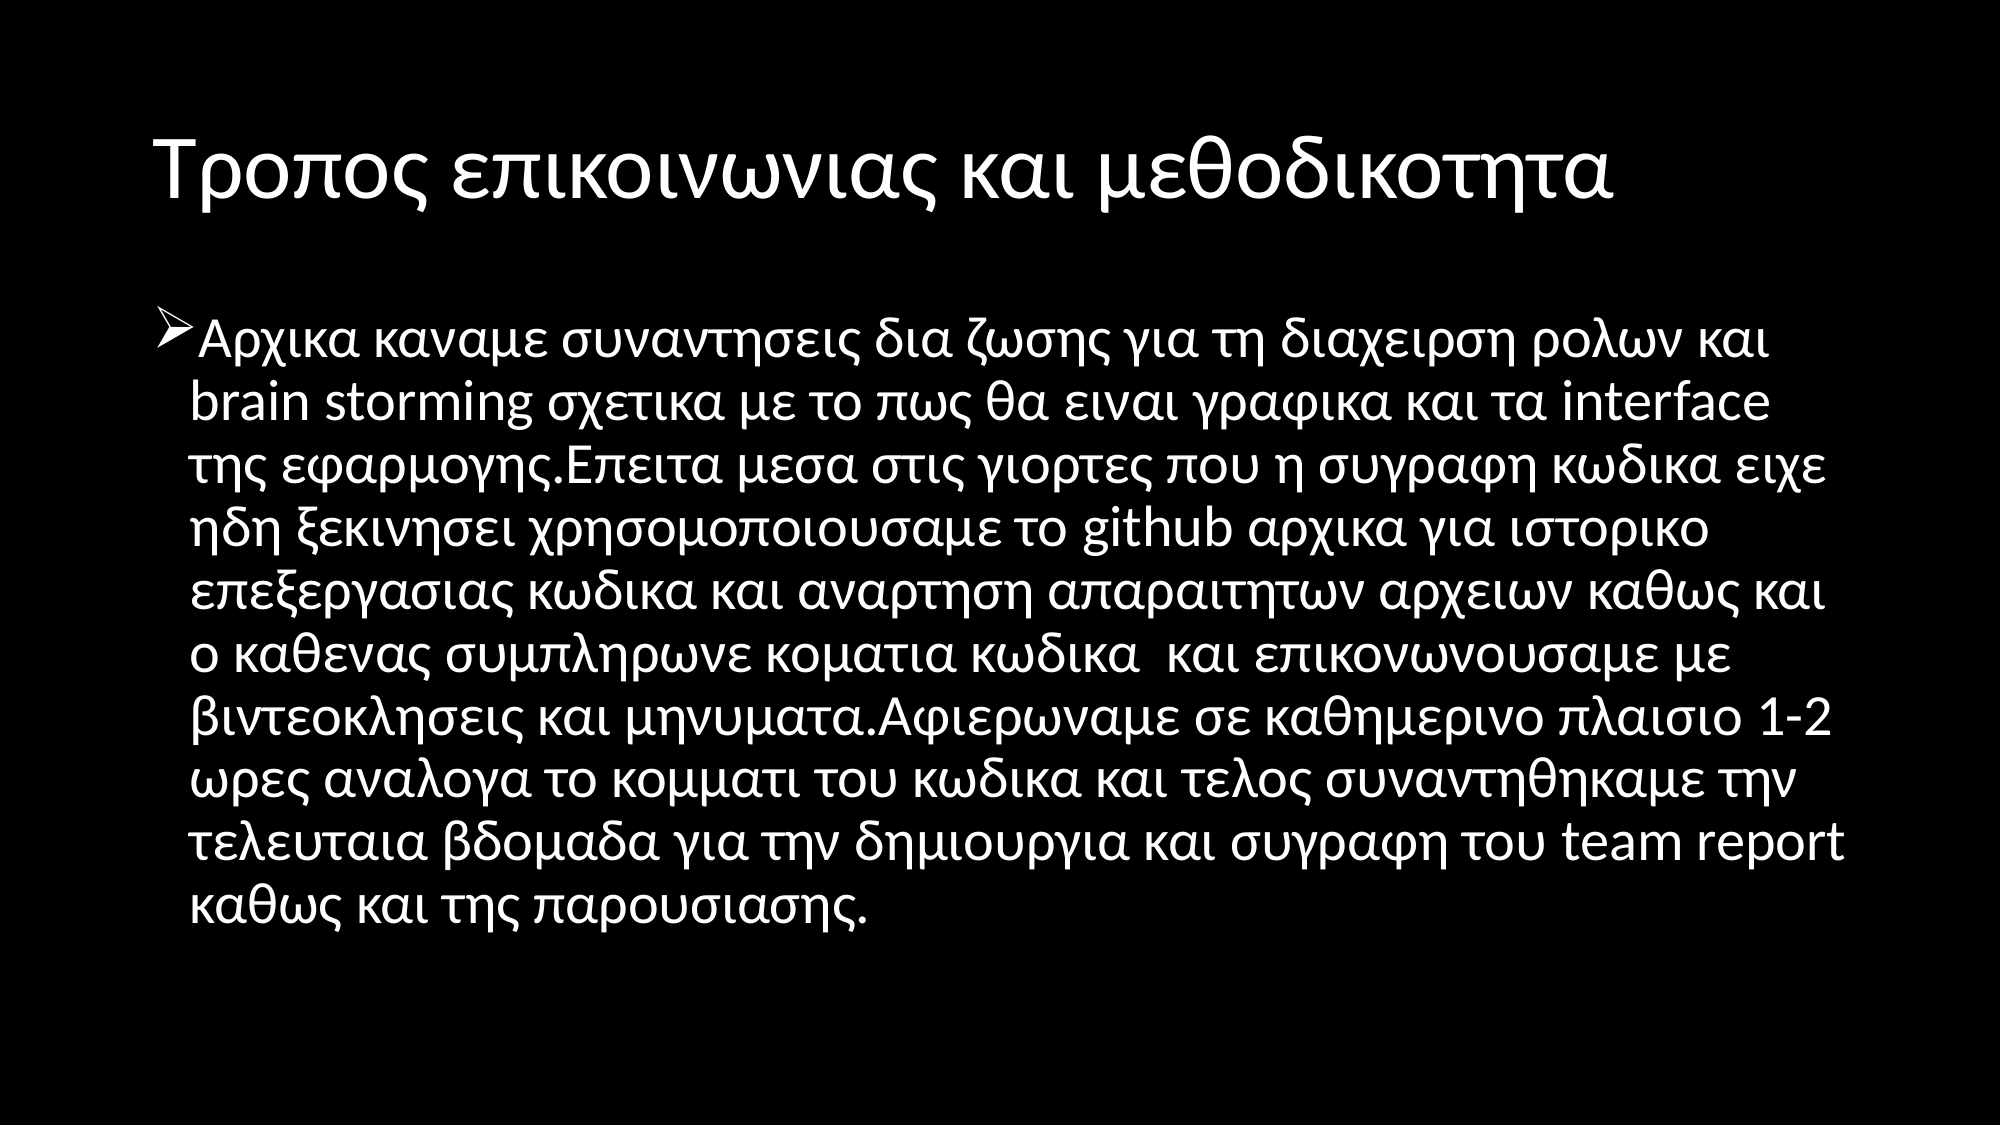

# Τροπος επικοινωνιας και μεθοδικοτητα
Αρχικα καναμε συναντησεις δια ζωσης για τη διαχειρση ρολων και brain storming σχετικα με το πως θα ειναι γραφικα και τα interface της εφαρμογης.Επειτα μεσα στις γιορτες που η συγραφη κωδικα ειχε ηδη ξεκινησει χρησομοποιουσαμε το github αρχικα για ιστορικο επεξεργασιας κωδικα και αναρτηση απαραιτητων αρχειων καθως και ο καθενας συμπληρωνε κοματια κωδικα  και επικονωνουσαμε με βιντεοκλησεις και μηνυματα.Αφιερωναμε σε καθημερινο πλαισιο 1-2 ωρες αναλογα το κομματι του κωδικα και τελος συναντηθηκαμε την τελευταια βδομαδα για την δημιουργια και συγραφη του team report καθως και της παρουσιασης.